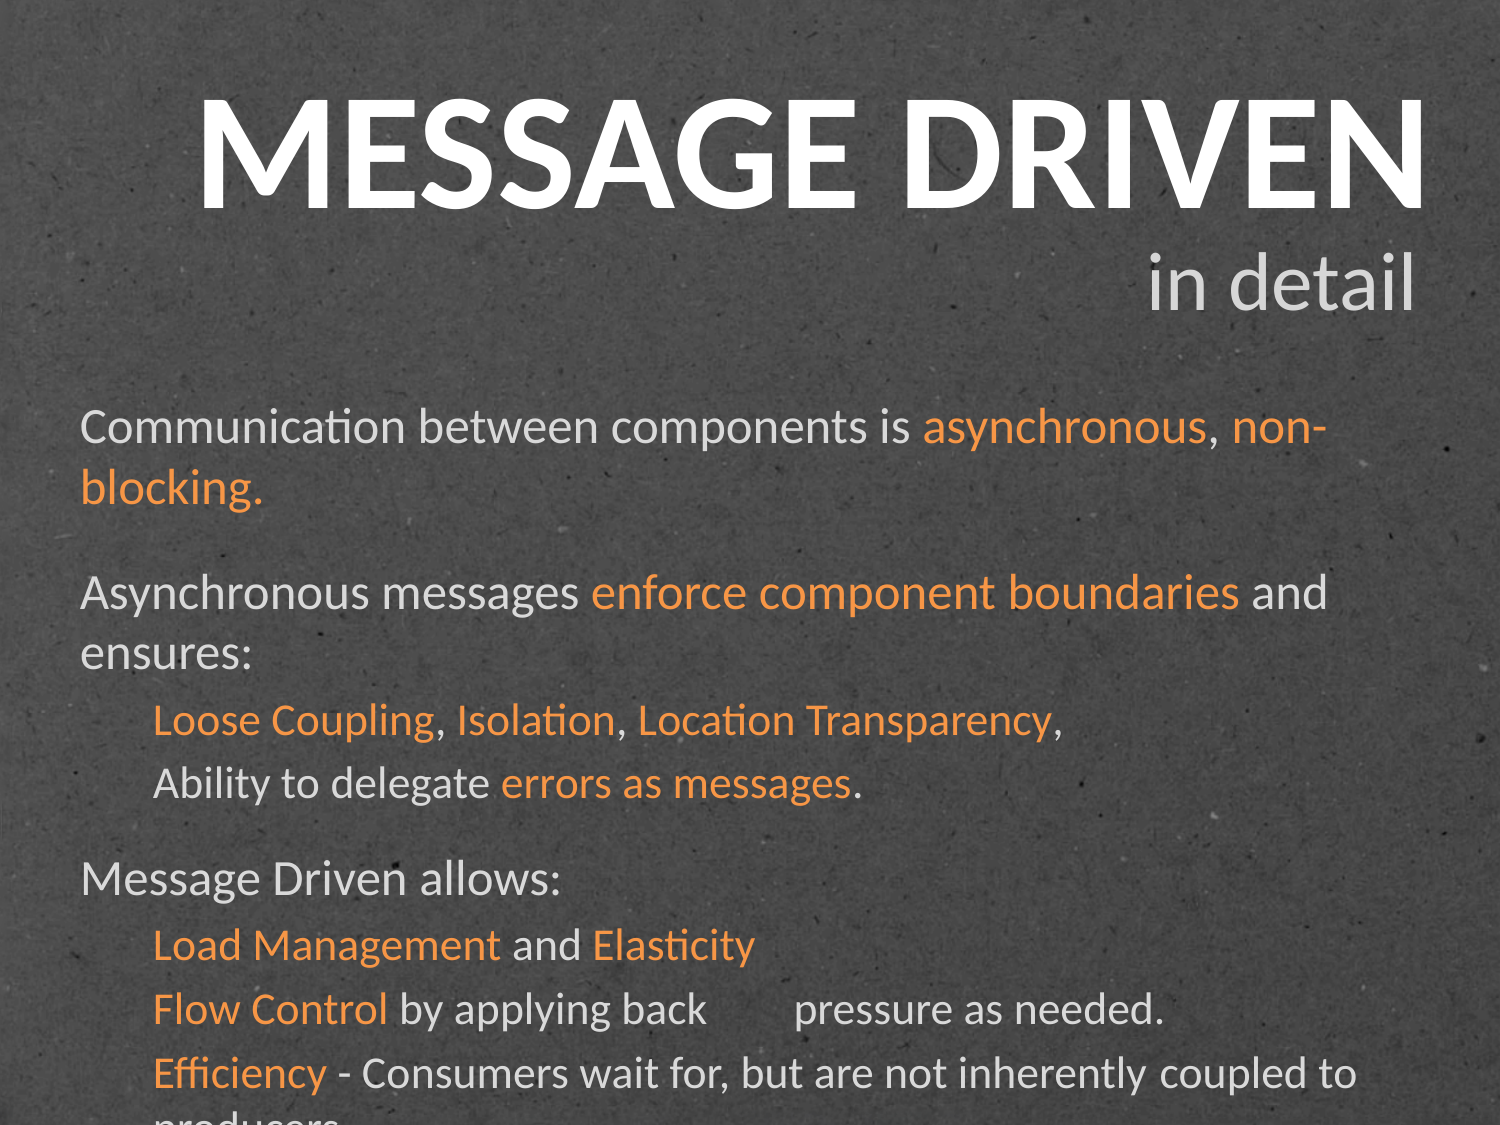

# MESSAGE DRIVEN
in detail

Communication between components is asynchronous, non-blocking.

Asynchronous messages enforce component boundaries and ensures:
	Loose Coupling, Isolation, Location Transparency,
	Ability to delegate errors as messages.

Message Driven allows:
	Load Management and Elasticity
	Flow Control by applying back 	pressure as needed.
	Efficiency - Consumers wait for, but are not inherently 	coupled to producers.